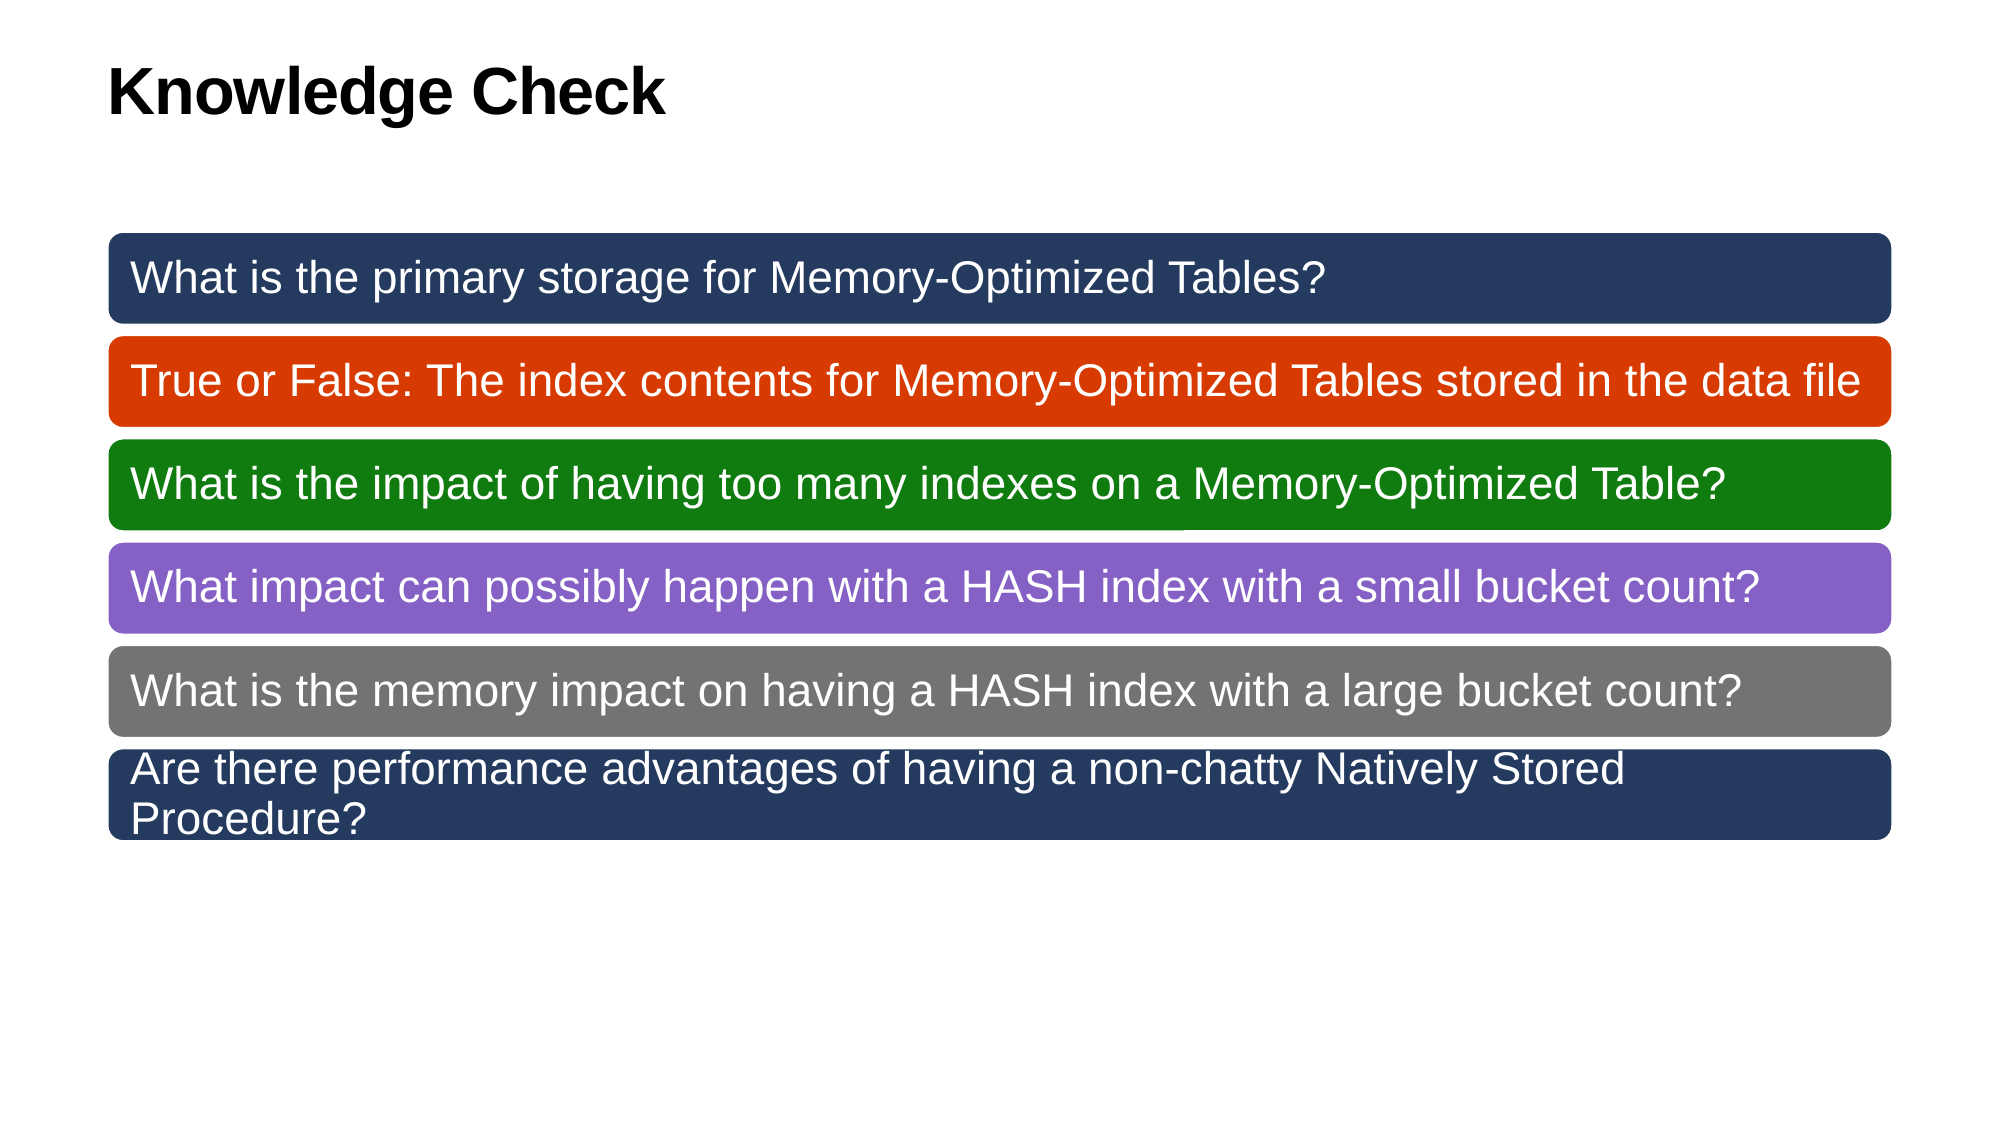

# Knowledge Check
What is the primary storage for Memory-Optimized Tables?
True or False: The index contents for Memory-Optimized Tables stored in the data file
What is the impact of having too many indexes on a Memory-Optimized Table?
What impact can possibly happen with a HASH index with a small bucket count?
What is the memory impact on having a HASH index with a large bucket count?
Are there performance advantages of having a non-chatty Natively Stored Procedure?